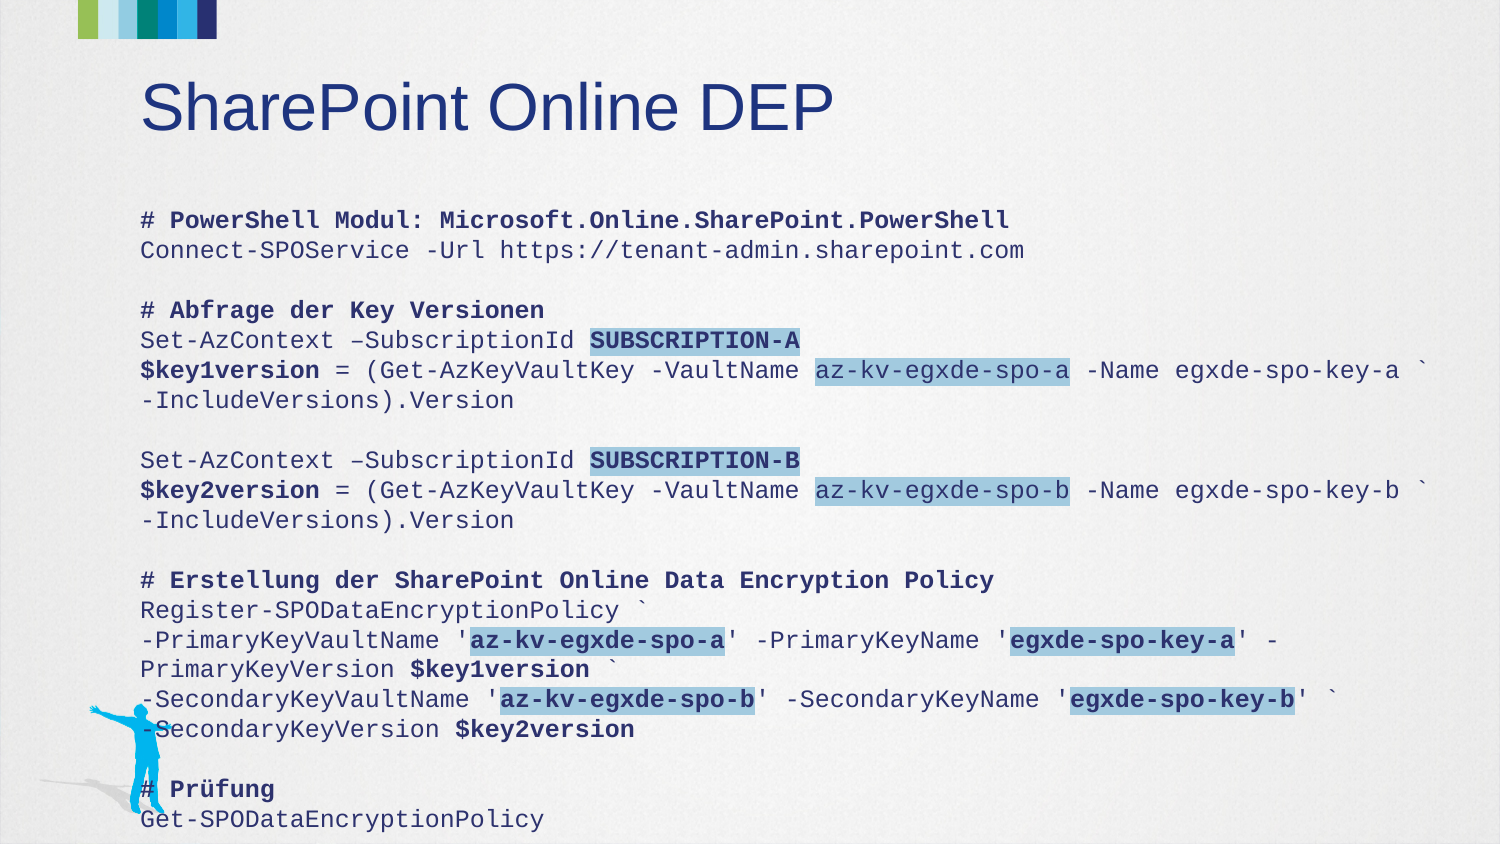

# SharePoint Online DEP
# PowerShell Modul: Microsoft.Online.SharePoint.PowerShell
Connect-SPOService -Url https://tenant-admin.sharepoint.com

# Abfrage der Key Versionen
Set-AzContext –SubscriptionId SUBSCRIPTION-A
$key1version = (Get-AzKeyVaultKey -VaultName az-kv-egxde-spo-a -Name egxde-spo-key-a `
-IncludeVersions).Version

Set-AzContext –SubscriptionId SUBSCRIPTION-B
$key2version = (Get-AzKeyVaultKey -VaultName az-kv-egxde-spo-b -Name egxde-spo-key-b `
-IncludeVersions).Version

# Erstellung der SharePoint Online Data Encryption Policy
Register-SPODataEncryptionPolicy `
-PrimaryKeyVaultName 'az-kv-egxde-spo-a' -PrimaryKeyName 'egxde-spo-key-a' -PrimaryKeyVersion $key1version `
-SecondaryKeyVaultName 'az-kv-egxde-spo-b' -SecondaryKeyName 'egxde-spo-key-b' `
-SecondaryKeyVersion $key2version

# Prüfung
Get-SPODataEncryptionPolicy